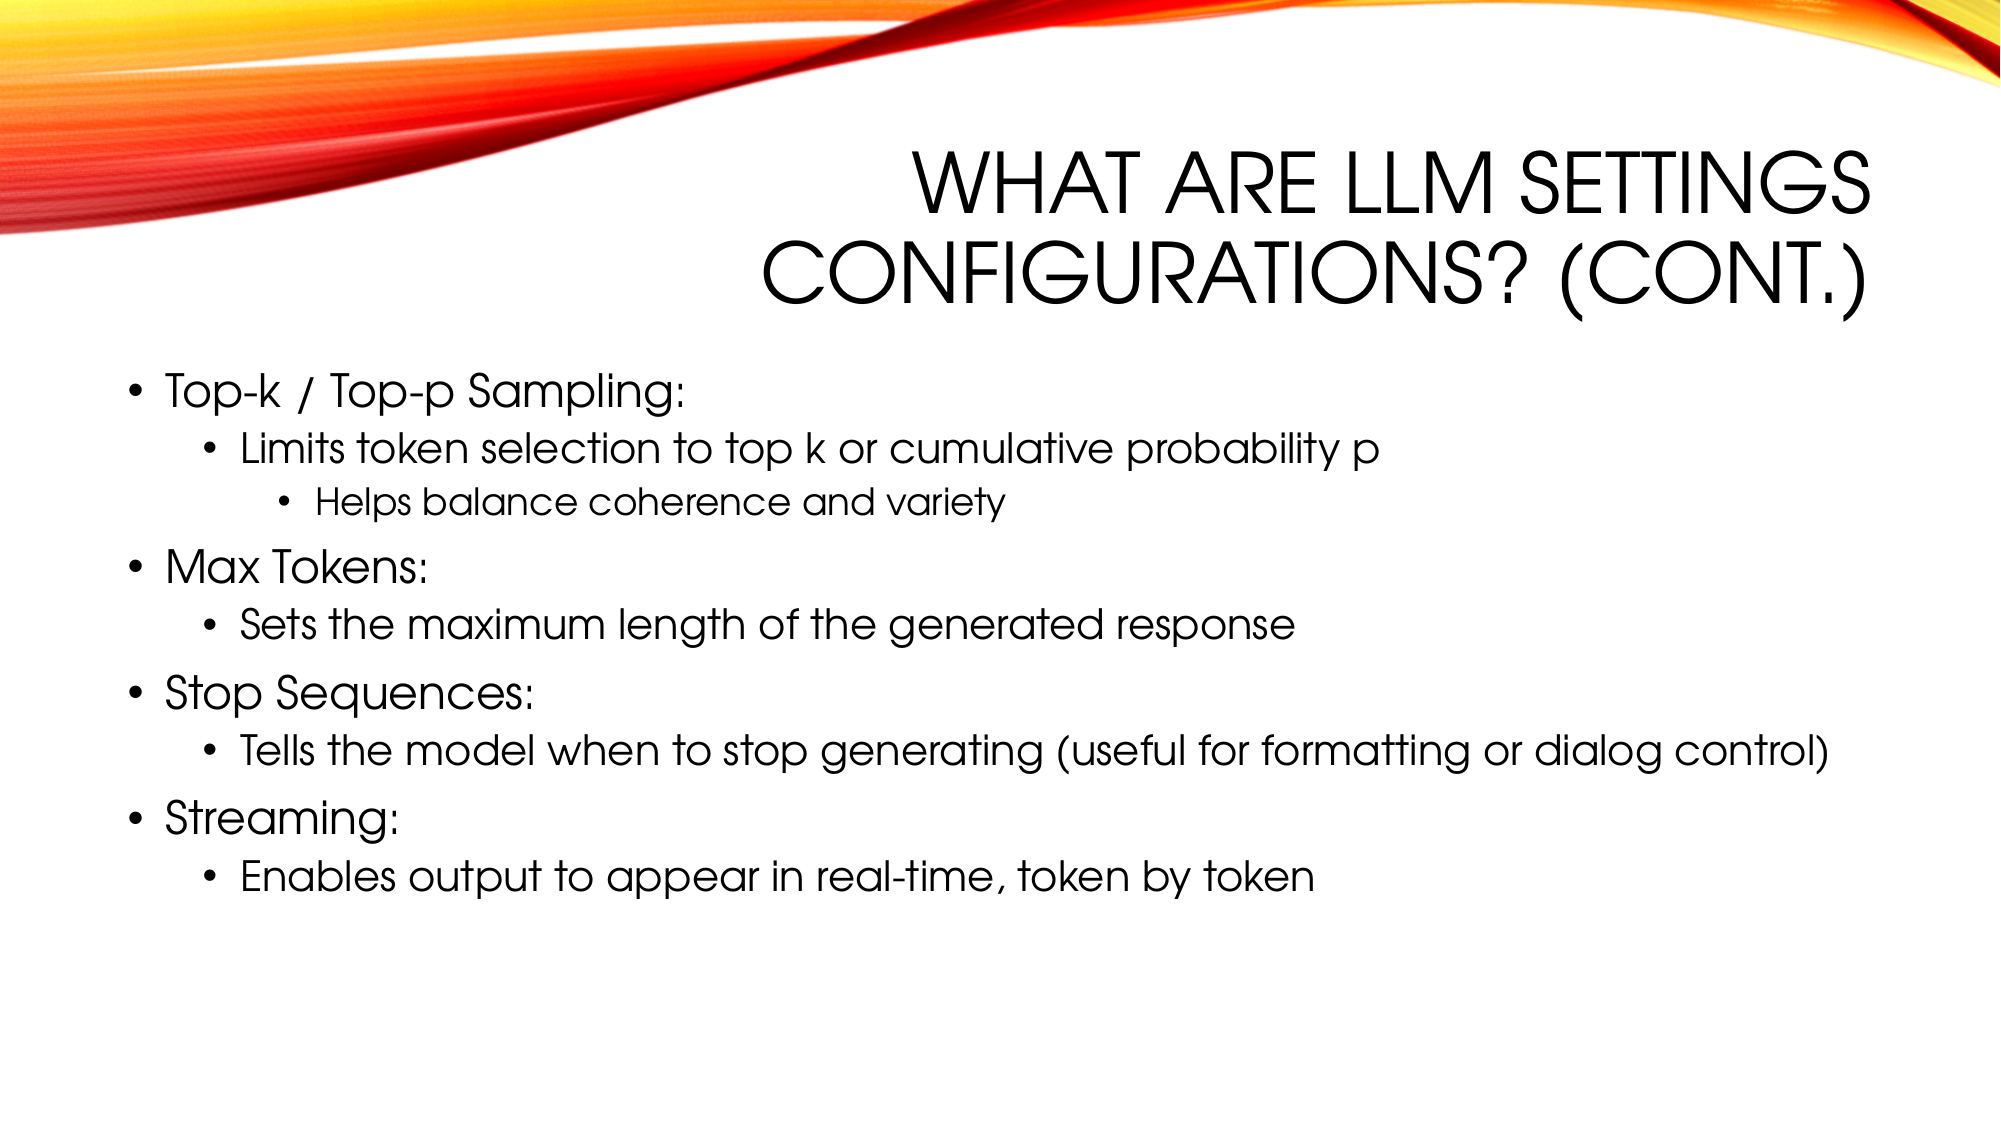

# What Are LLM Settings Configurations? (CONT.)
Top-k / Top-p Sampling:
Limits token selection to top k or cumulative probability p
Helps balance coherence and variety
Max Tokens:
Sets the maximum length of the generated response
Stop Sequences:
Tells the model when to stop generating (useful for formatting or dialog control)
Streaming:
Enables output to appear in real-time, token by token